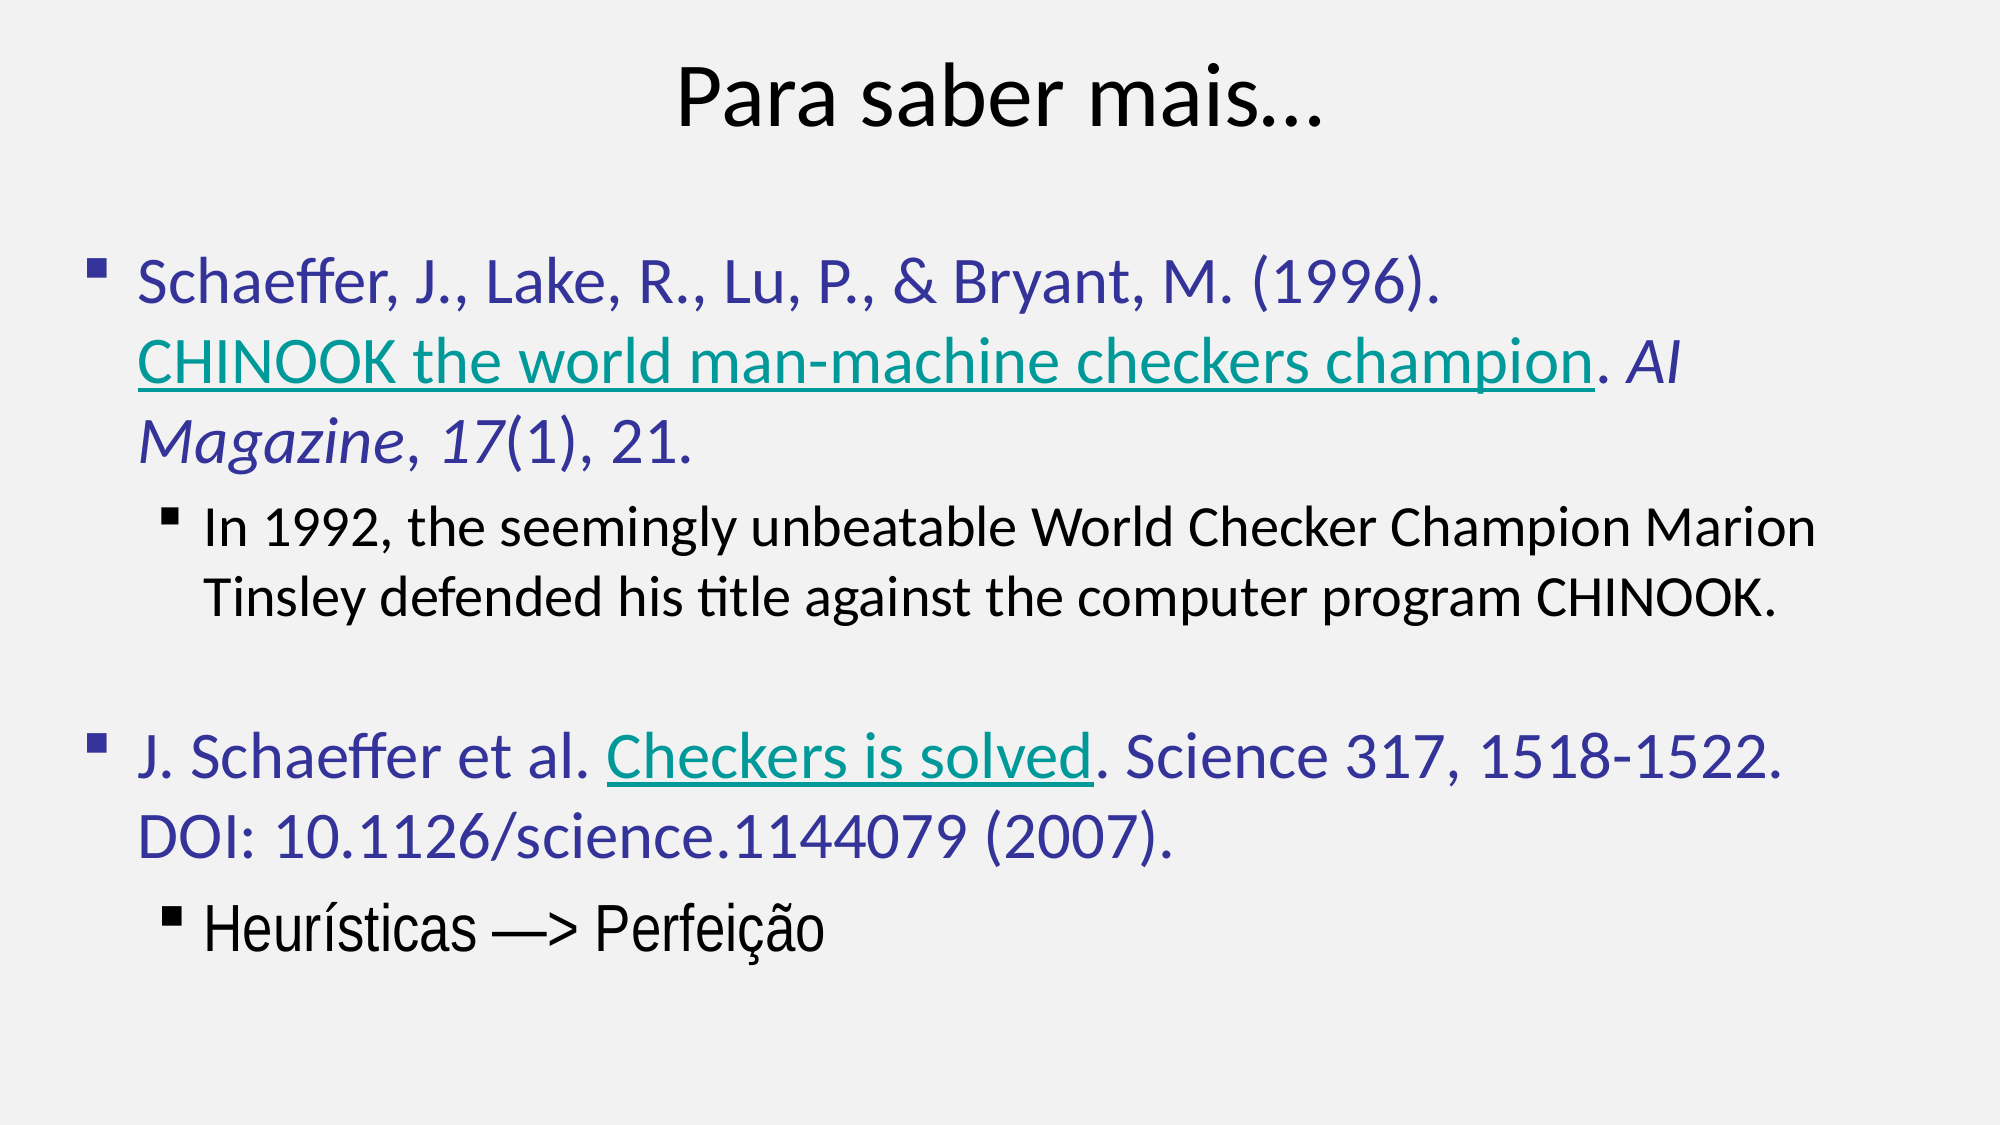

# Para saber mais…
Schaeffer, J., Lake, R., Lu, P., & Bryant, M. (1996). CHINOOK the world man-machine checkers champion. AI Magazine, 17(1), 21.
In 1992, the seemingly unbeatable World Checker Champion Marion Tinsley defended his title against the computer program CHINOOK.
J. Schaeffer et al. Checkers is solved. Science 317, 1518-1522. DOI: 10.1126/science.1144079 (2007).
Heurísticas —> Perfeição